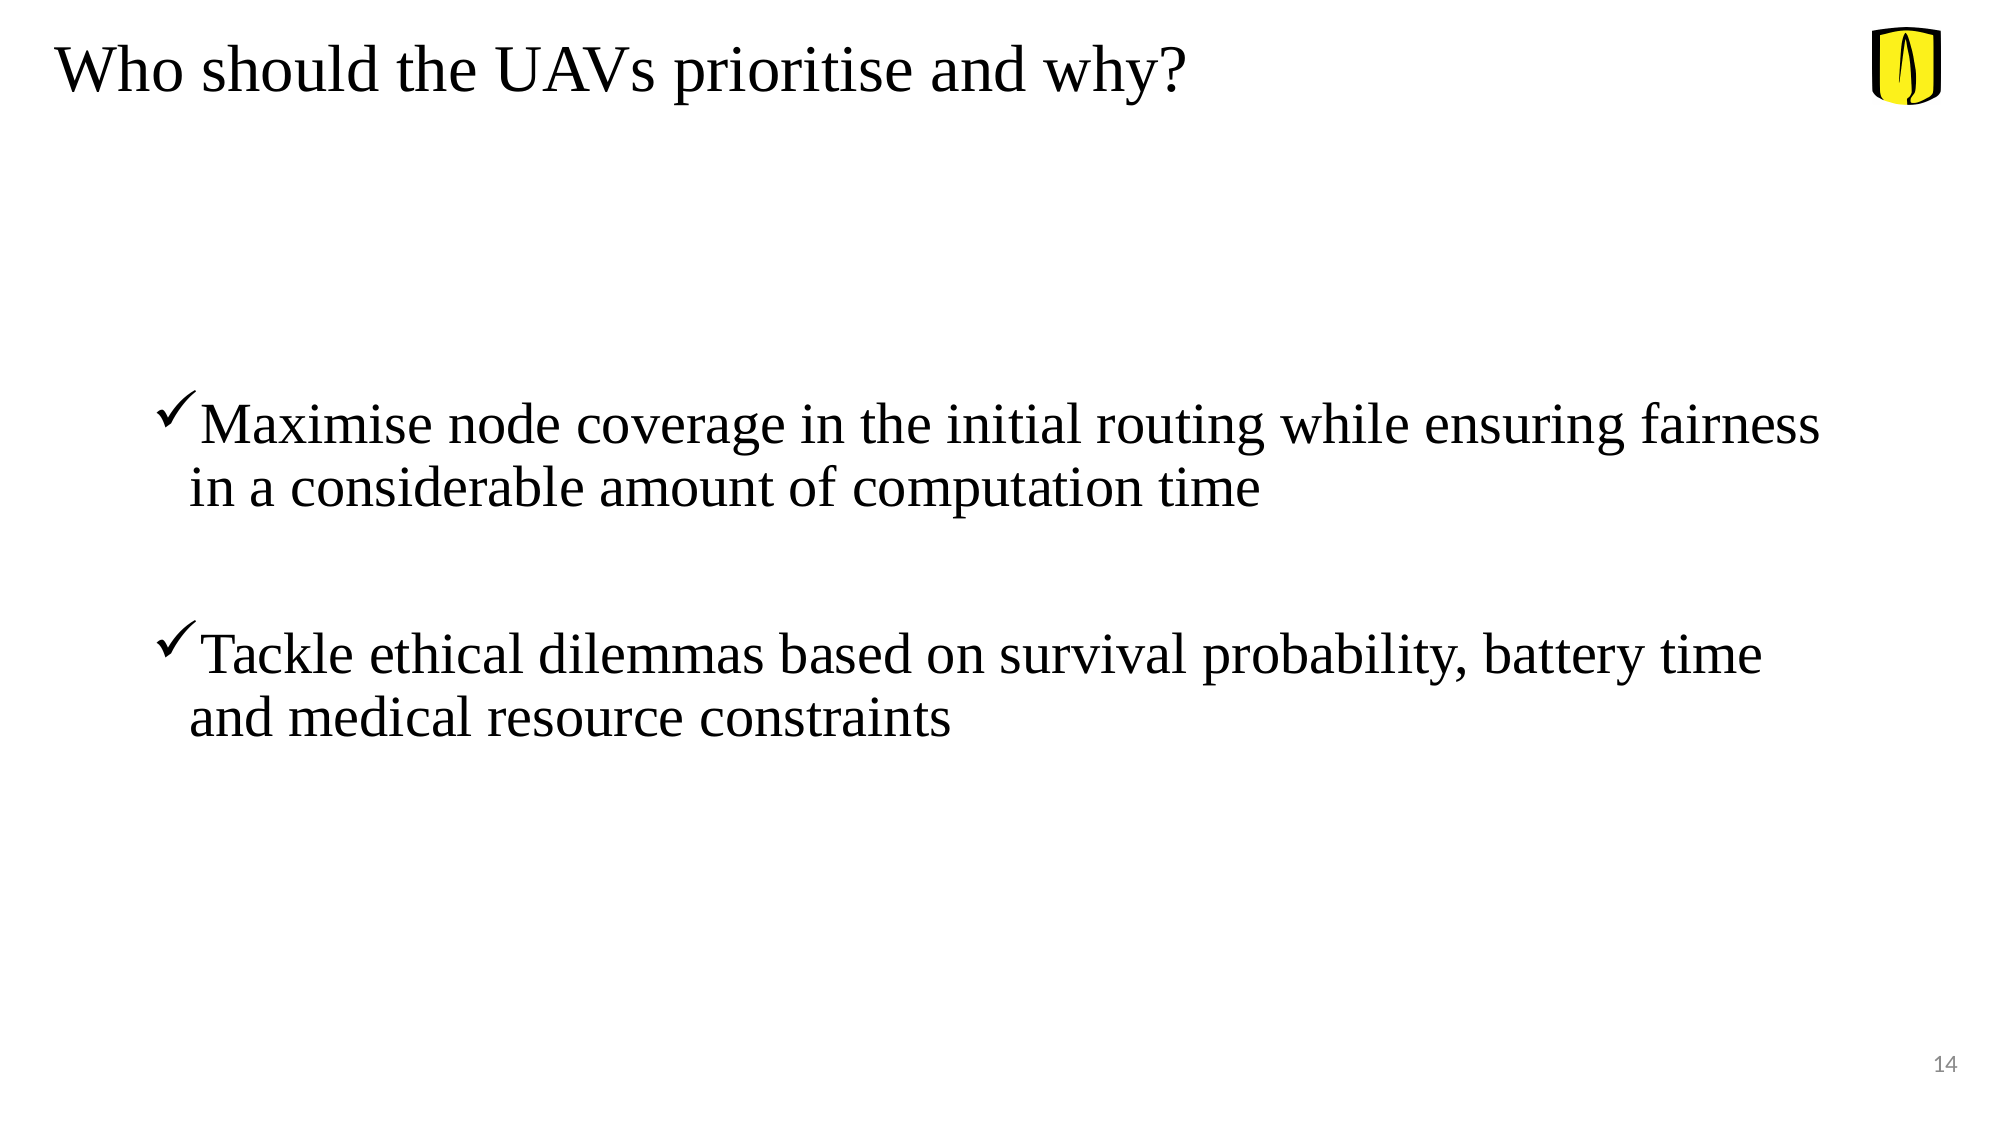

Who should the UAVs prioritise and why?
Maximise node coverage in the initial routing while ensuring fairness in a considerable amount of computation time

Tackle ethical dilemmas based on survival probability, battery time and medical resource constraints

14